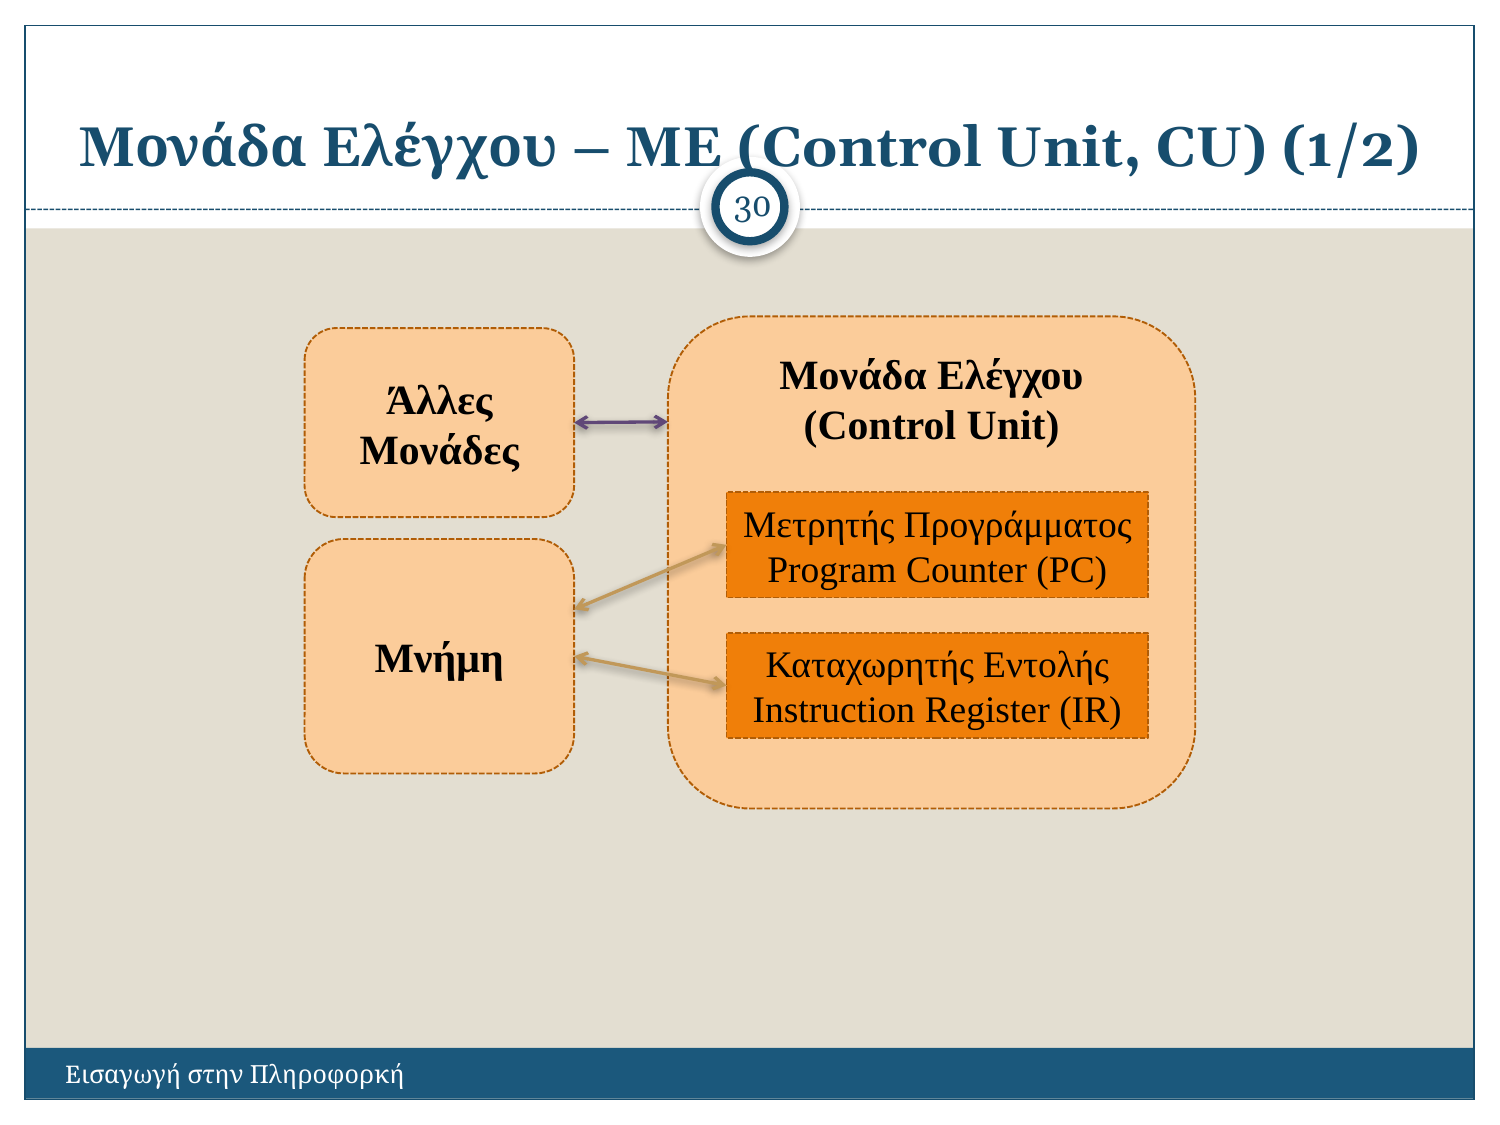

# Μονάδα Ελέγχου – ΜΕ (Control Unit, CU) (1/2)
30
Μονάδα Ελέγχου
(Control Unit)
Άλλες Μονάδες
Μετρητής Προγράμματος
Program Counter (PC)
Μνήμη
Καταχωρητής Εντολής
Instruction Register (IR)
Εισαγωγή στην Πληροφορκή